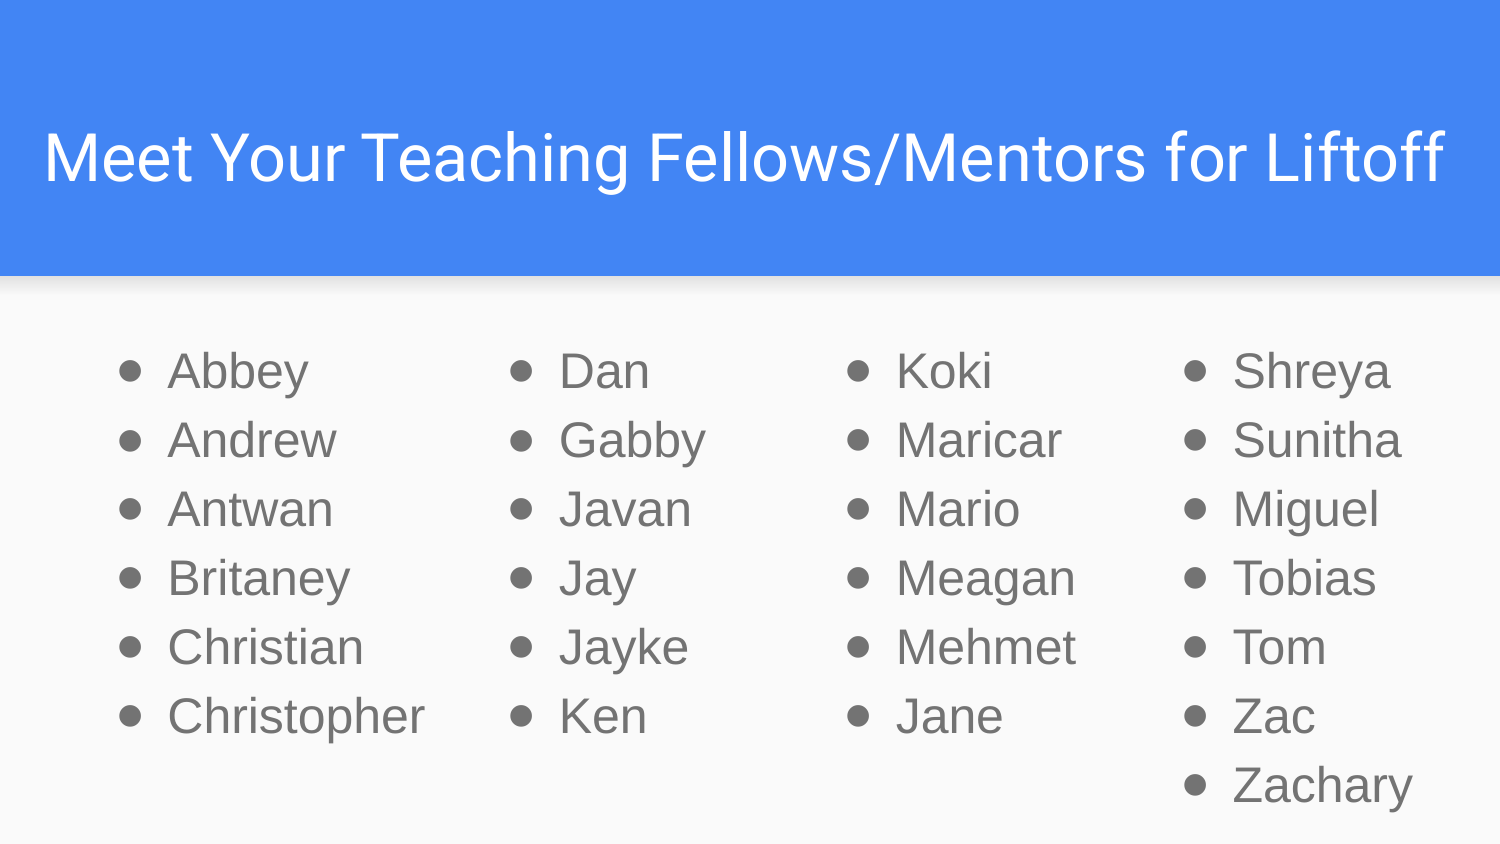

# Meet Your Teaching Fellows/Mentors for Liftoff
Abbey
Andrew
Antwan
Britaney
Christian
Christopher

Dan
Gabby
Javan
Jay
Jayke
Ken

Koki
Maricar
Mario
Meagan
Mehmet
Jane

Shreya
Sunitha
Miguel
Tobias
Tom
Zac
Zachary